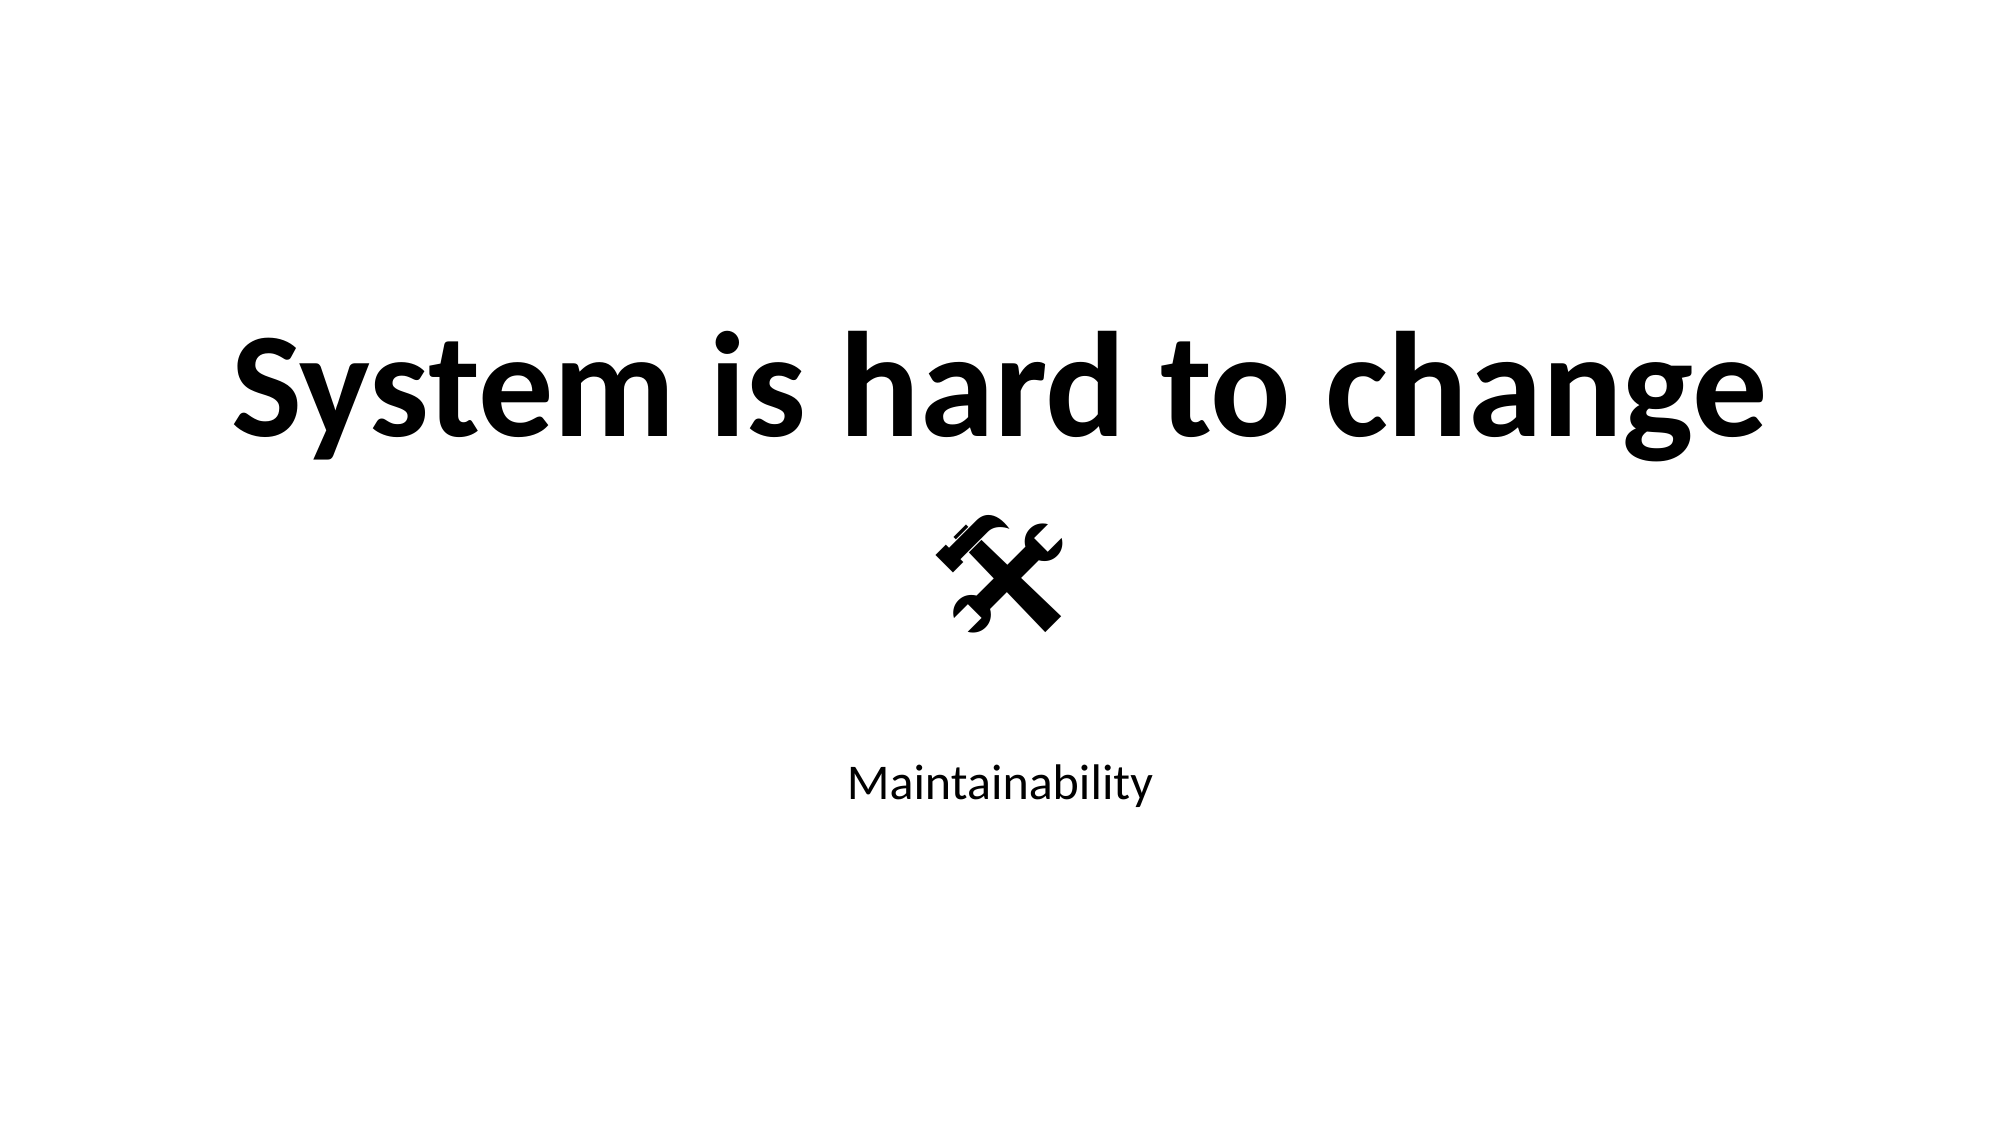

System is hard to change
🛠

Maintainability